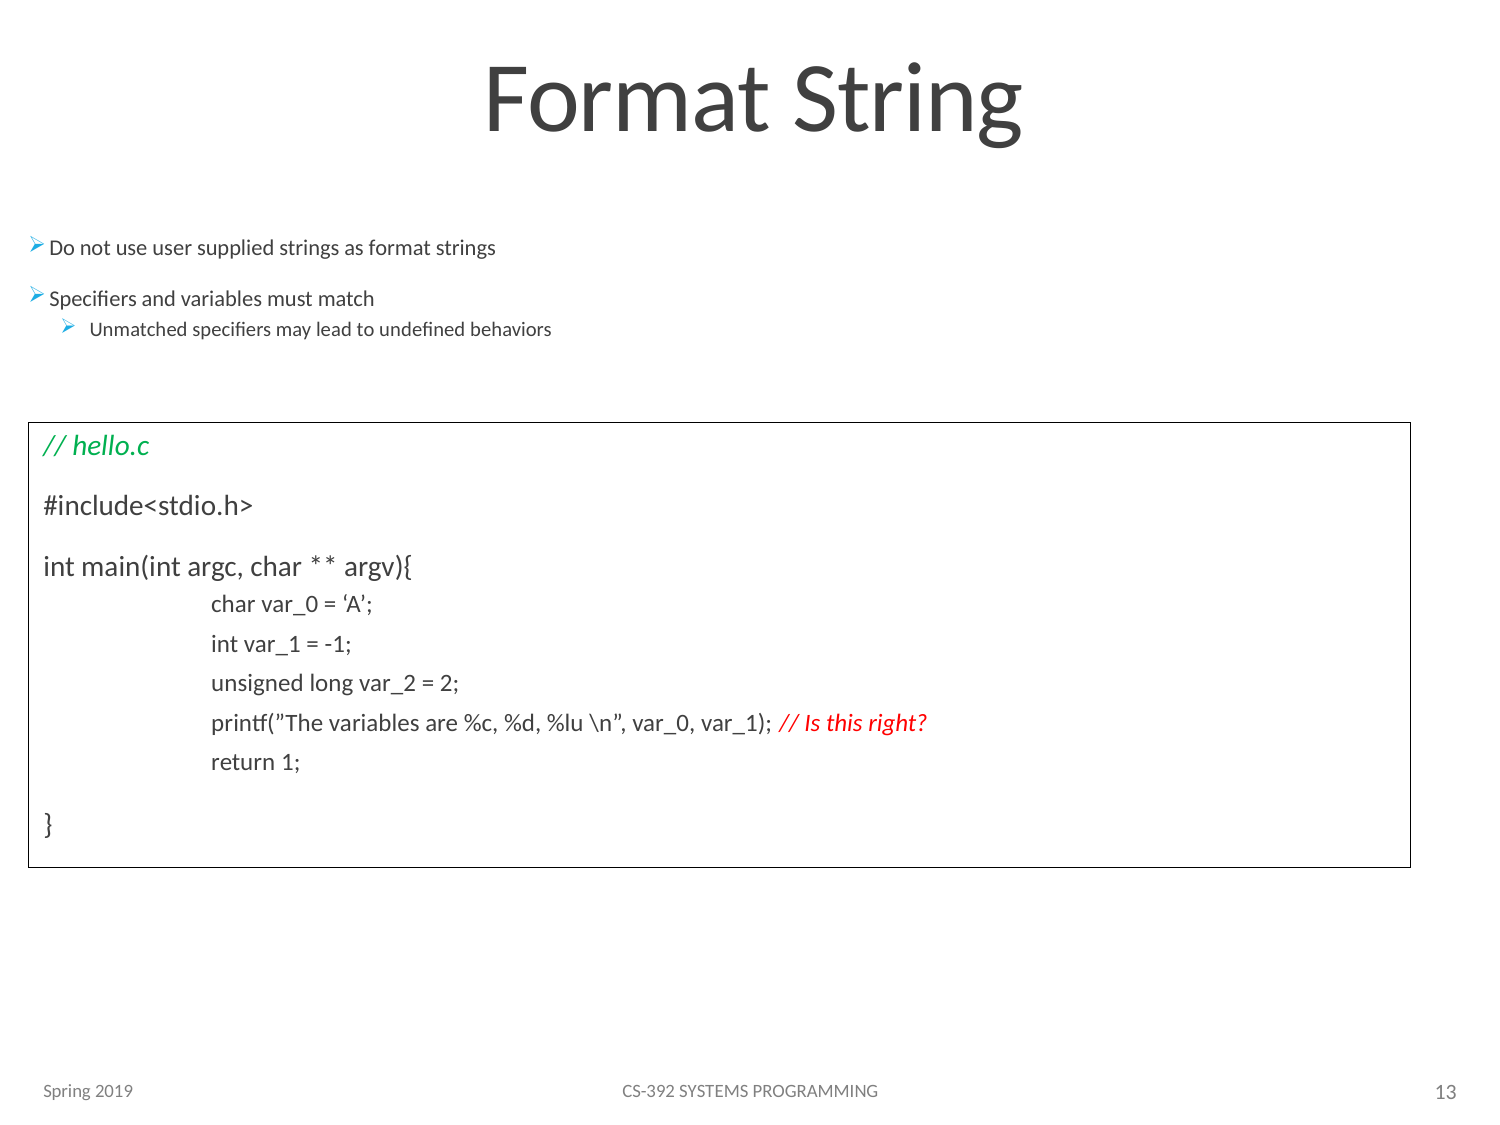

# Format String
 Do not use user supplied strings as format strings
 Specifiers and variables must match
Unmatched specifiers may lead to undefined behaviors

// hello.c
#include<stdio.h>
int main(int argc, char ** argv){
	char var_0 = ‘A’;
	int var_1 = -1;
	unsigned long var_2 = 2;
	printf(”The variables are %c, %d, %lu \n”, var_0, var_1); // Is this right?
	return 1;
}

Spring 2019
CS-392 Systems Programming
13